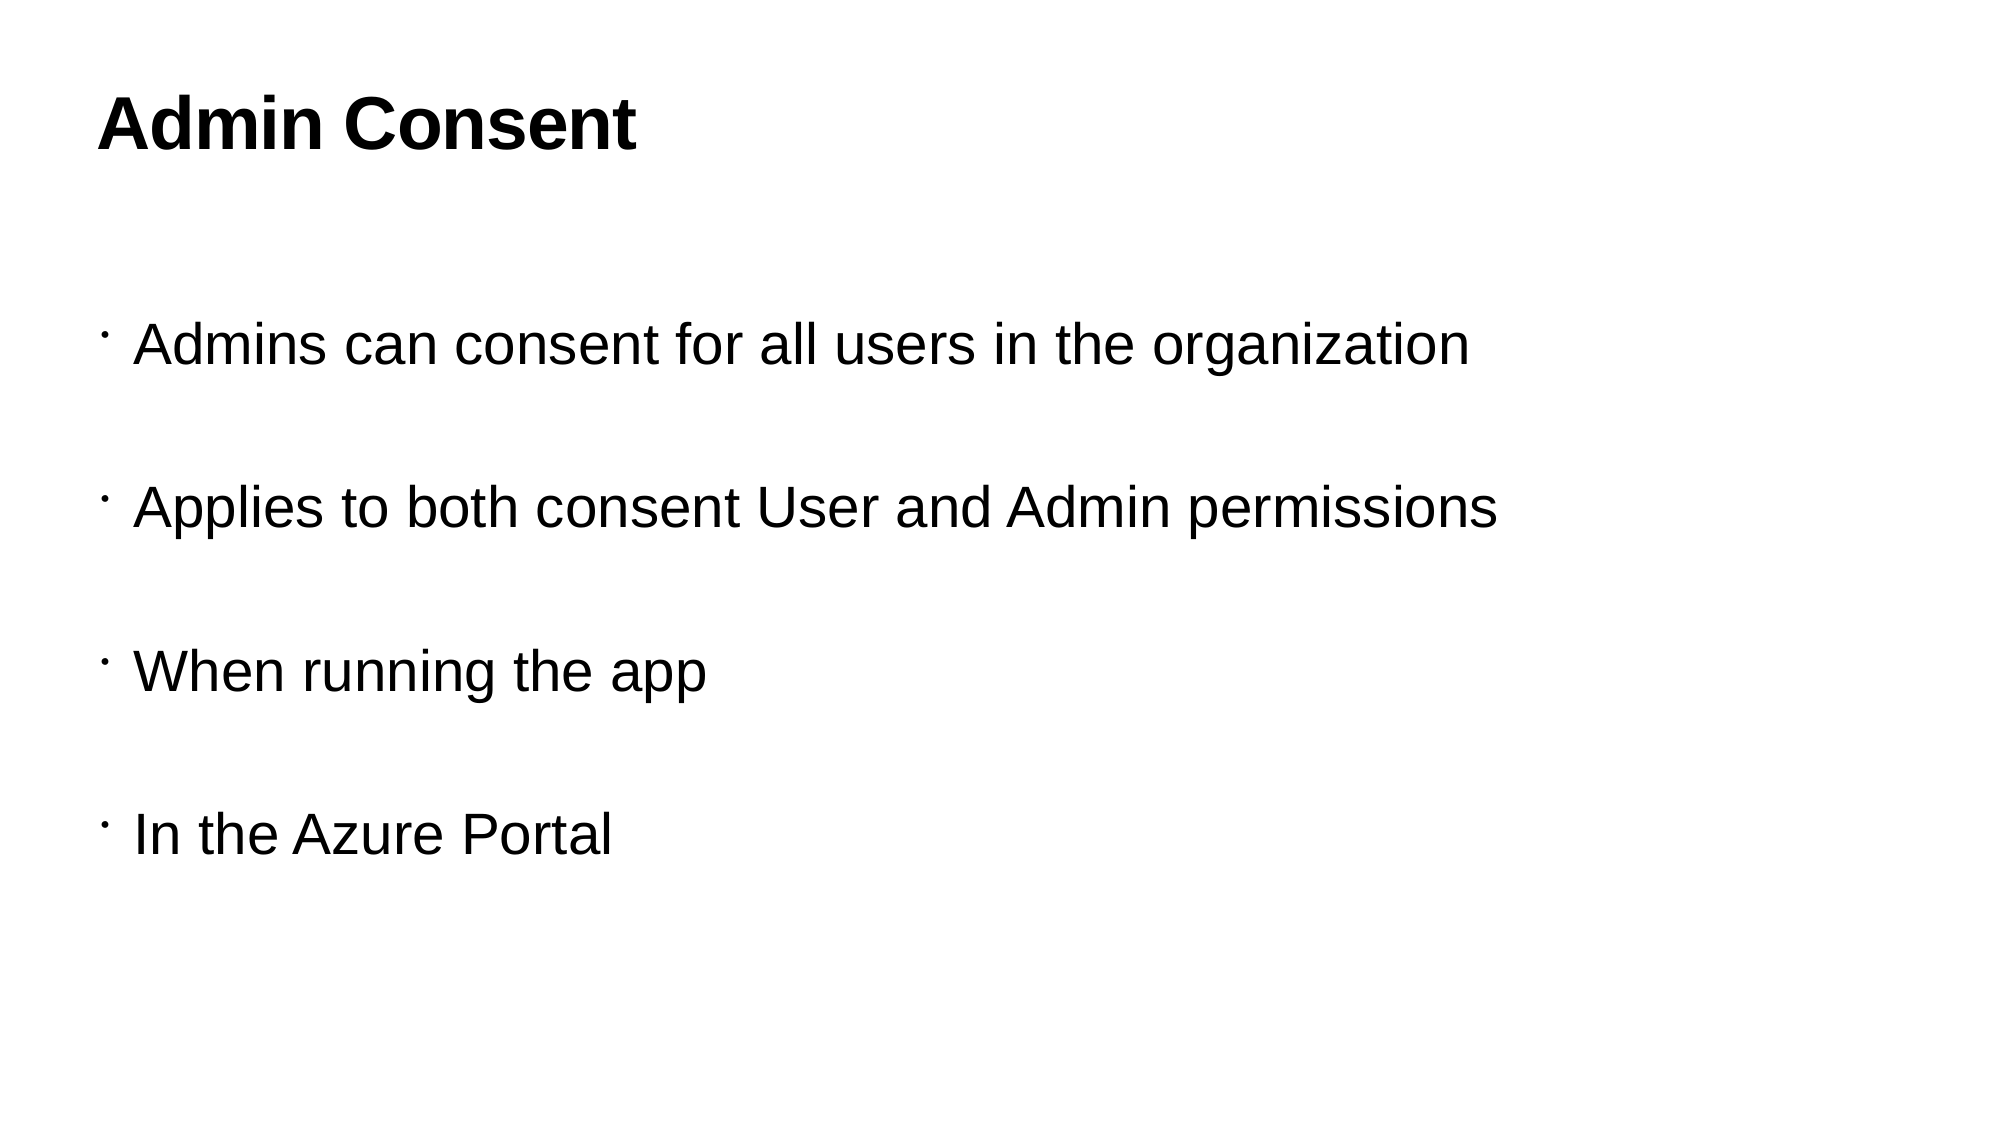

# Admin Consent
Admins can consent for all users in the organization

Applies to both consent User and Admin permissions

When running the app

In the Azure Portal